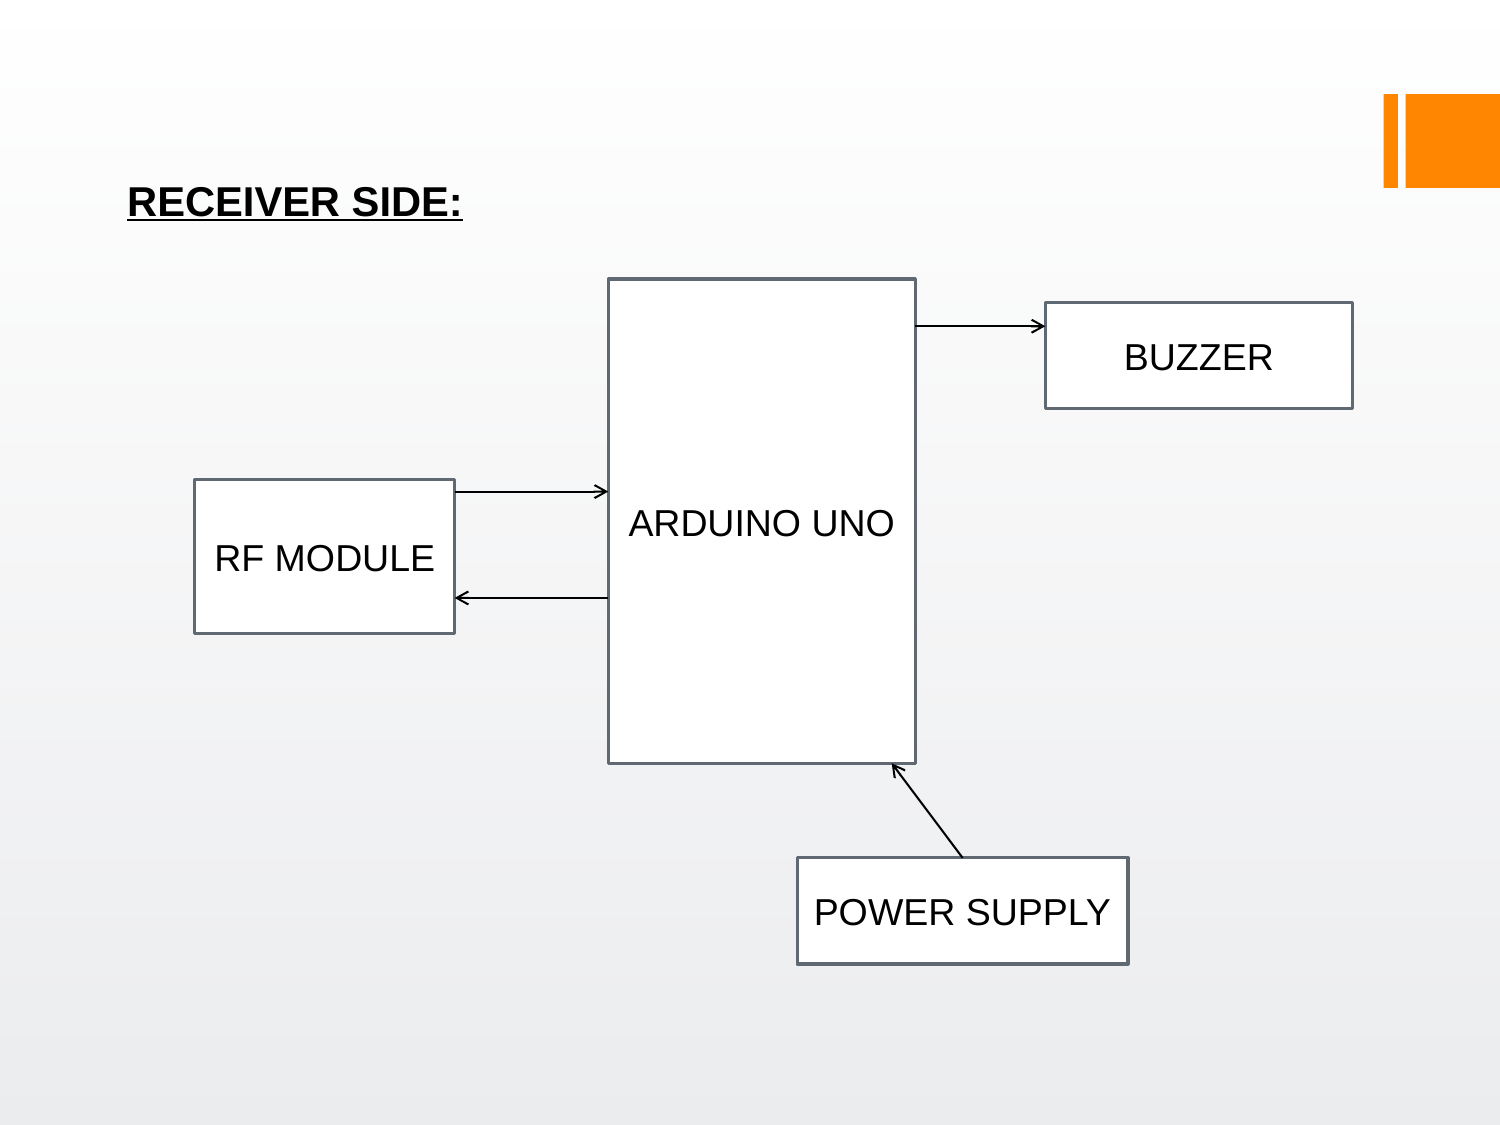

# RECEIVER SIDE:
ARDUINO UNO
BUZZER
RF MODULE
POWER SUPPLY